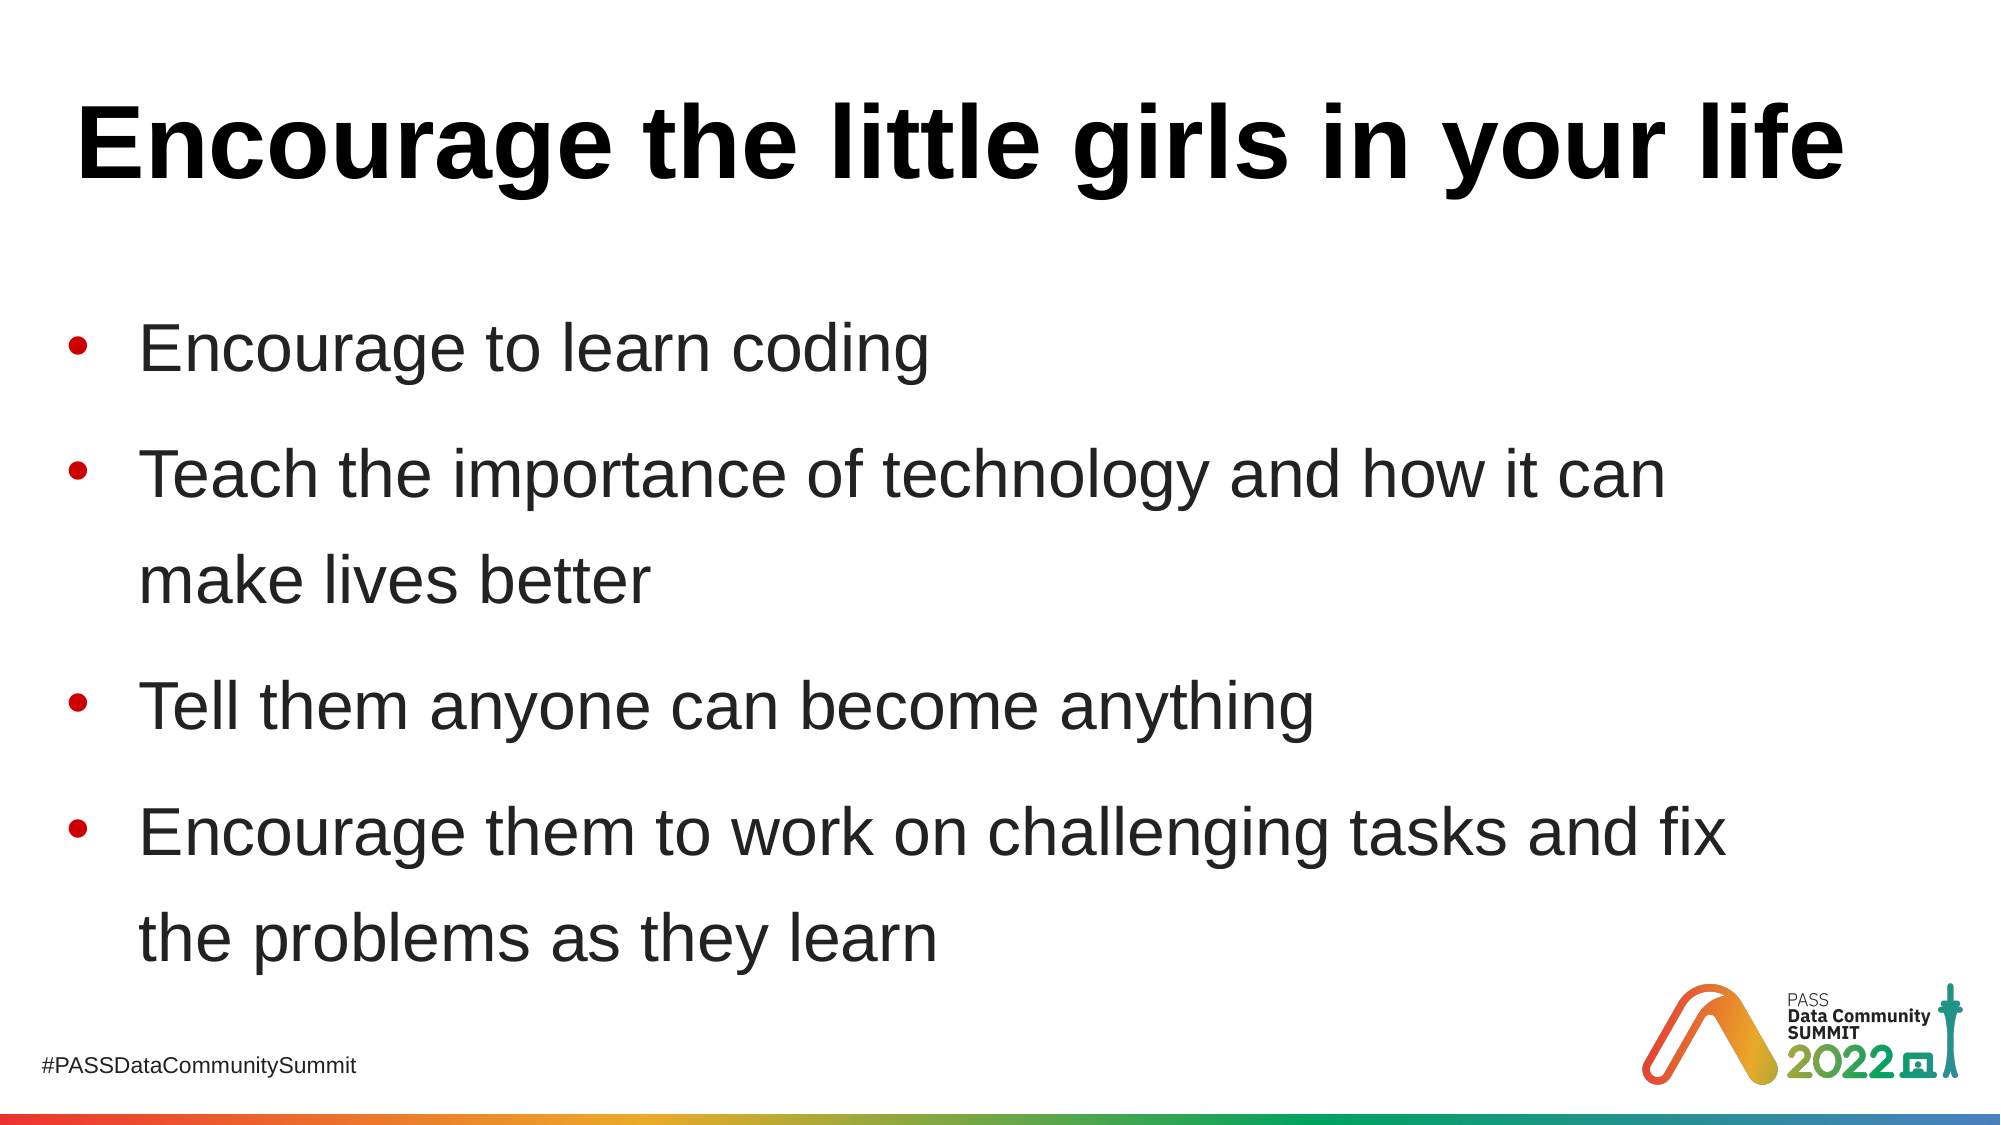

# Encourage the little girls in your life
Encourage to learn coding
Teach the importance of technology and how it can make lives better
Tell them anyone can become anything
Encourage them to work on challenging tasks and fix the problems as they learn